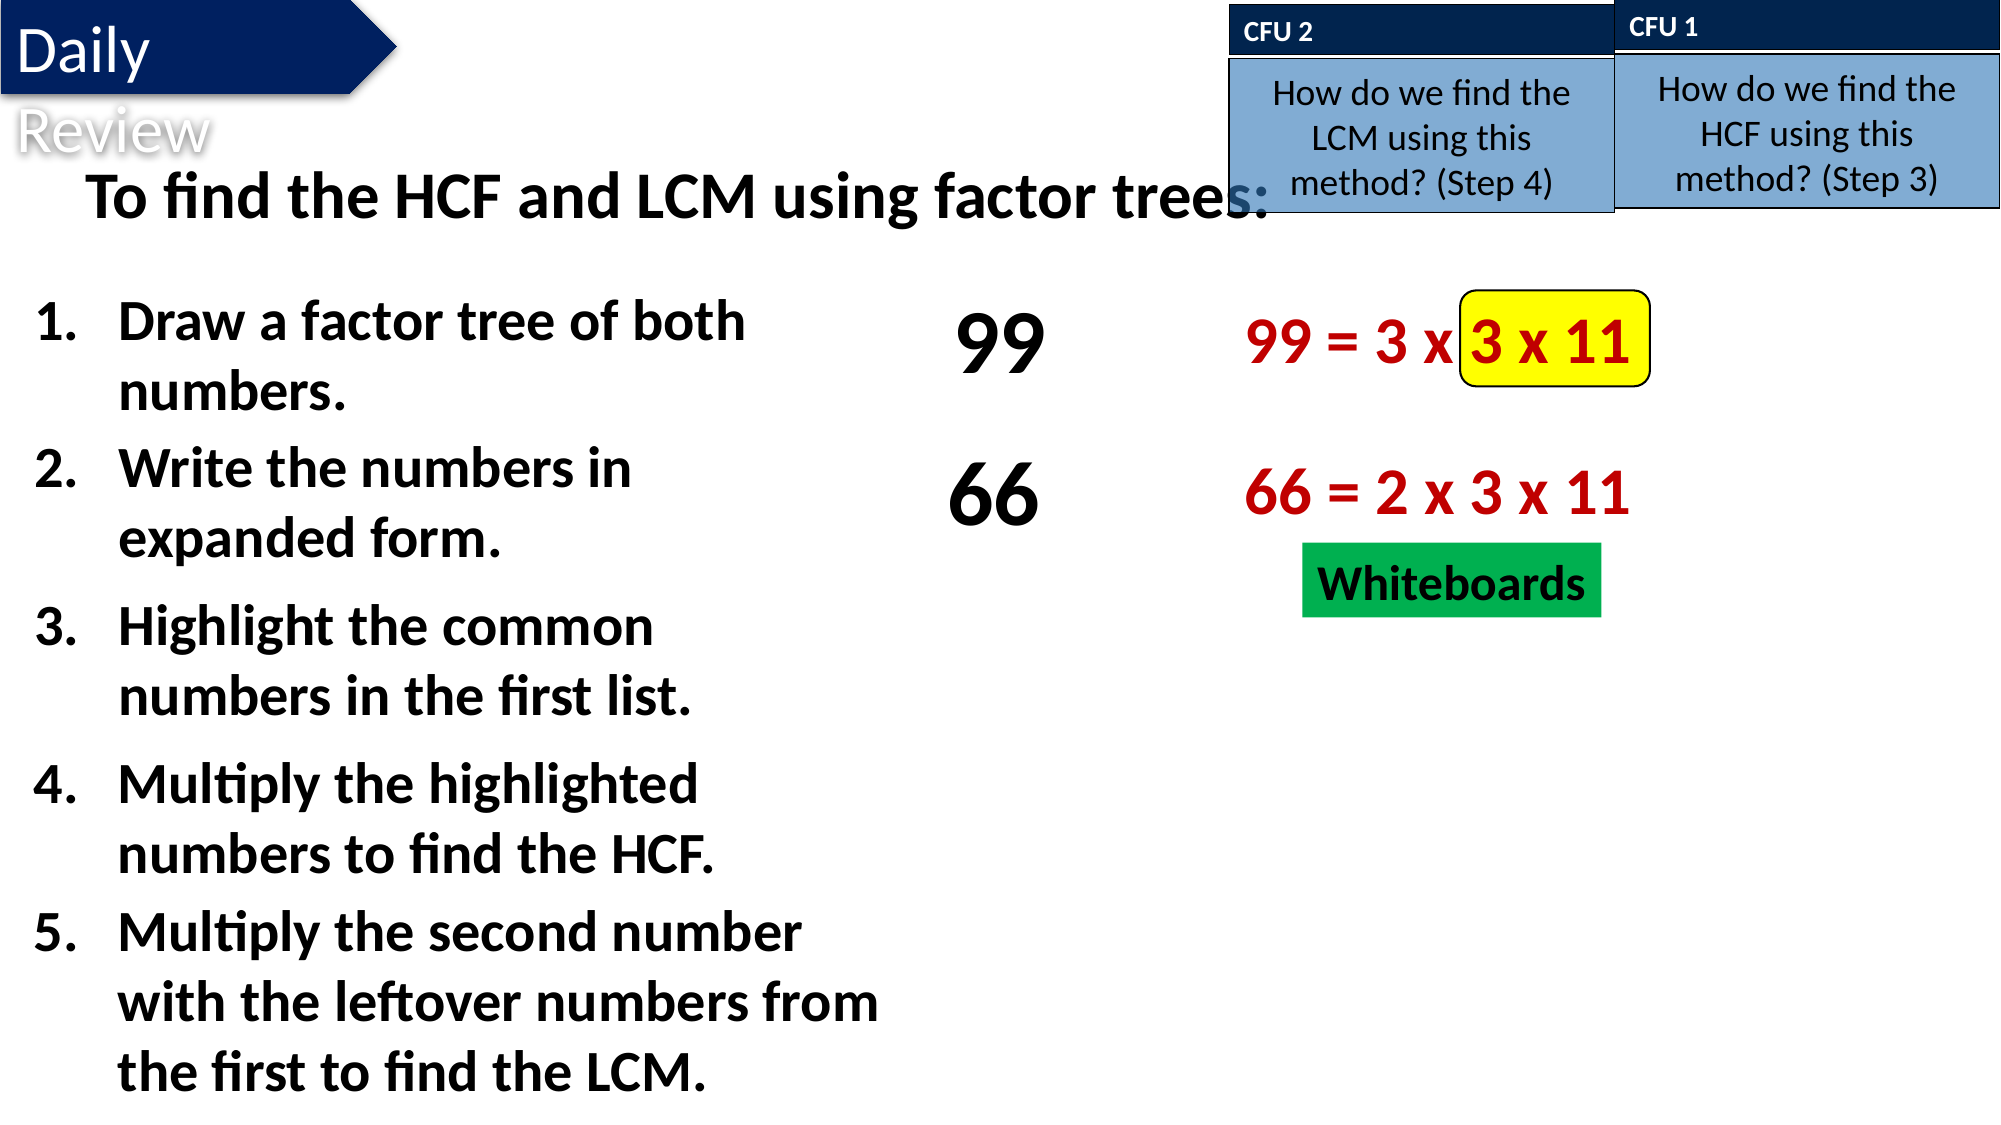

CFU 1
How do we find the HCF using this method? (Step 3)
Daily Review
CFU 2
How do we find the LCM using this method? (Step 4)
To find the HCF and LCM using factor trees:
Draw a factor tree of both numbers.
99
99 = 3 x 3 x 11

Write the numbers in expanded form.
66
66 = 2 x 3 x 11
Whiteboards
Highlight the common numbers in the first list.
Multiply the highlighted numbers to find the HCF.
Multiply the second number with the leftover numbers from the first to find the LCM.